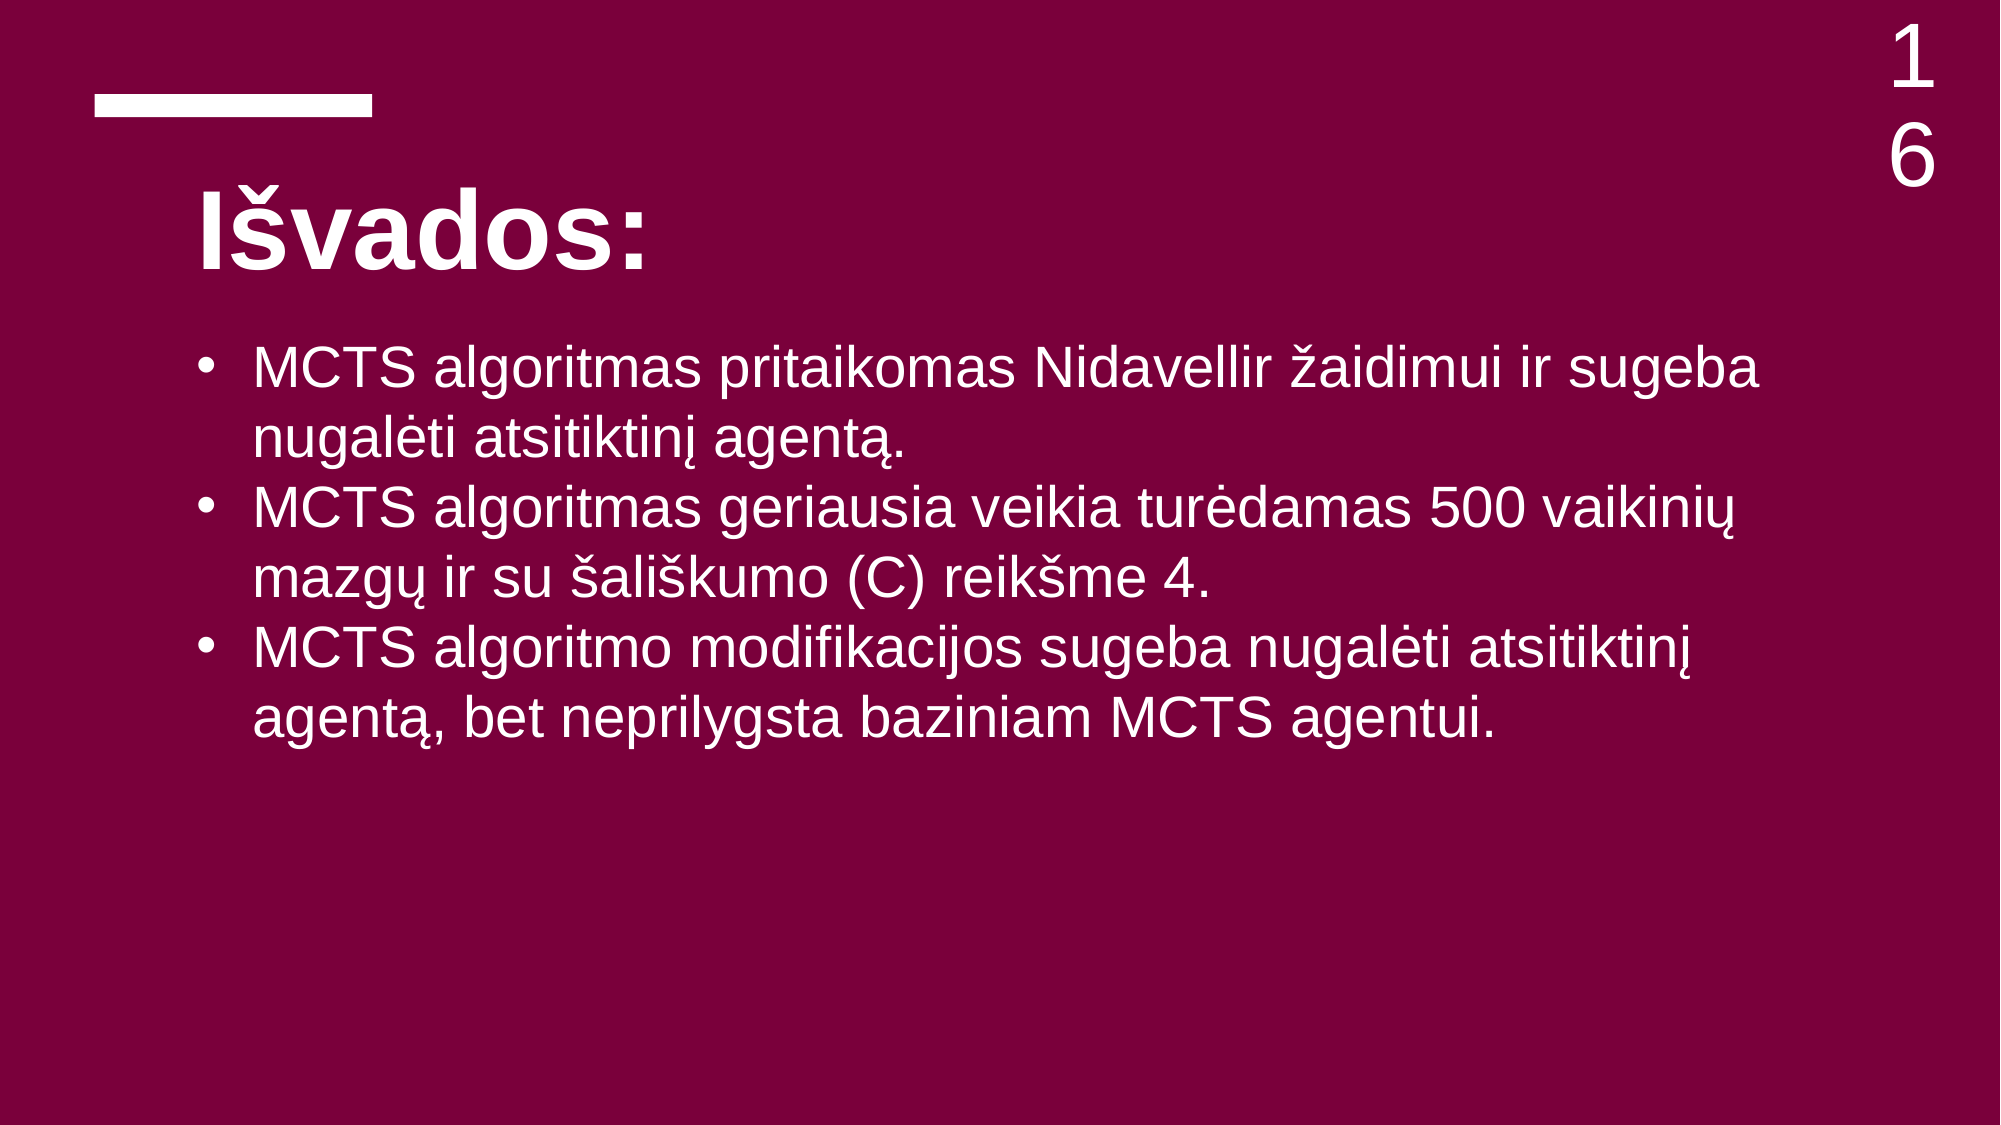

16
# Išvados:
MCTS algoritmas pritaikomas Nidavellir žaidimui ir sugeba nugalėti atsitiktinį agentą.
MCTS algoritmas geriausia veikia turėdamas 500 vaikinių mazgų ir su šališkumo (C) reikšme 4.
MCTS algoritmo modifikacijos sugeba nugalėti atsitiktinį agentą, bet neprilygsta baziniam MCTS agentui.